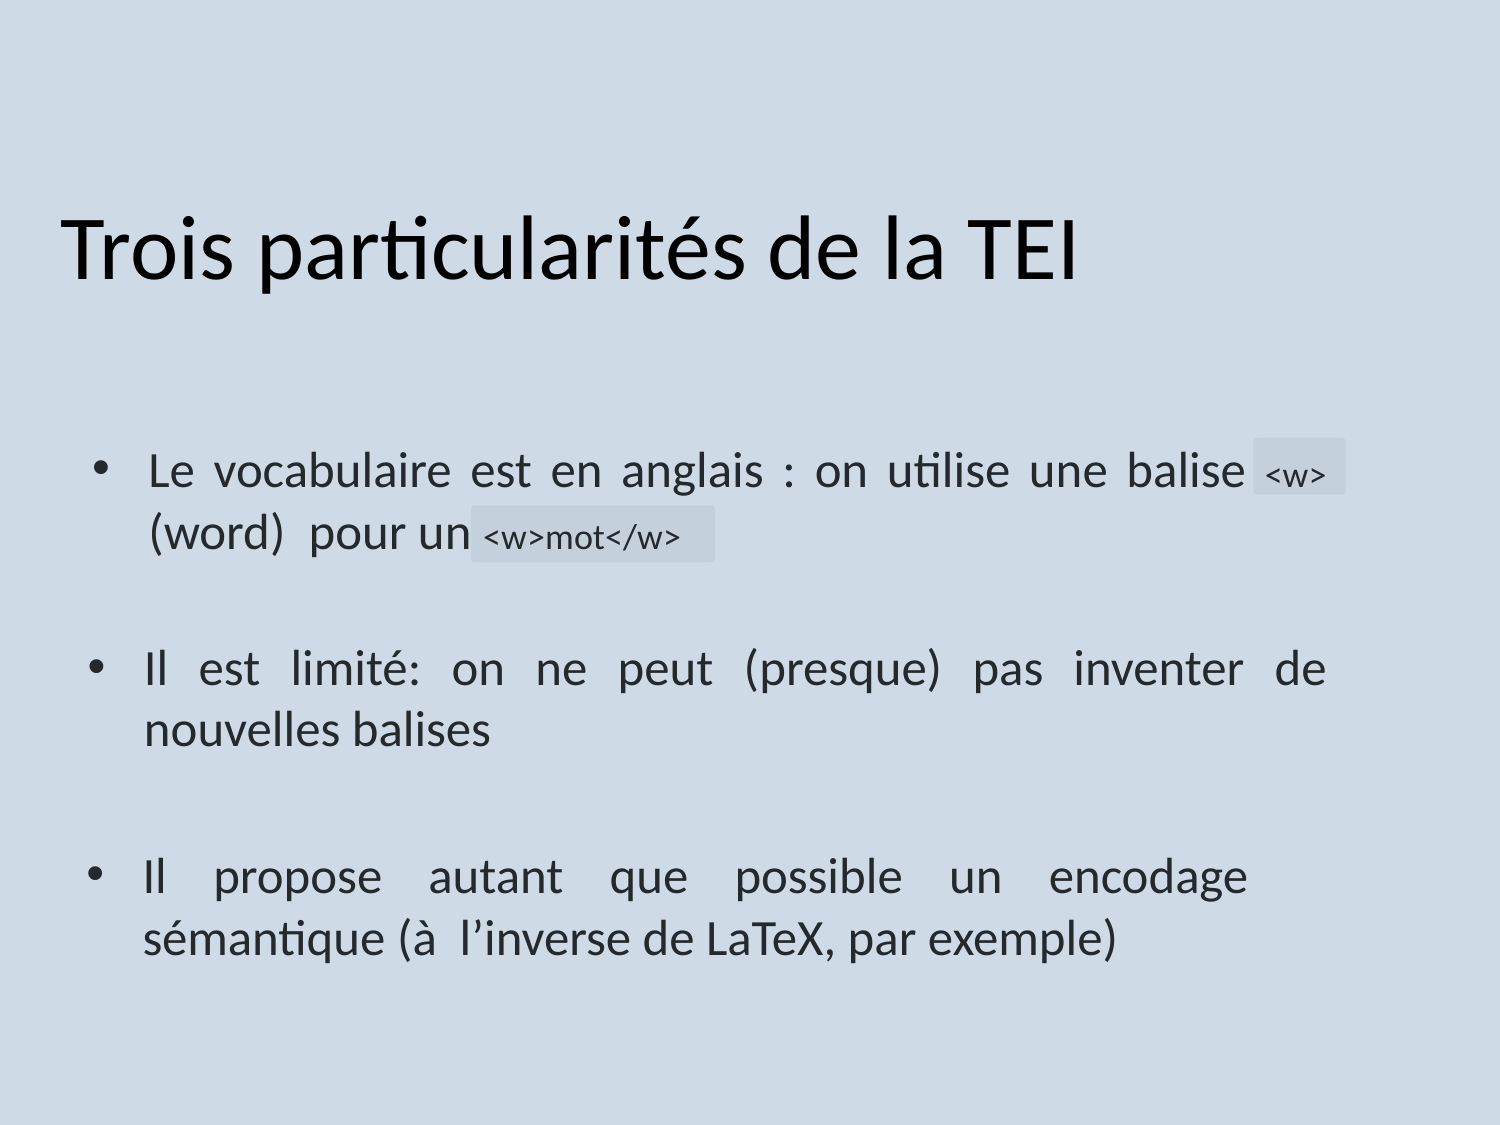

# Trois particularités de la TEI
Le vocabulaire est en anglais : on utilise une balise <w> (word)  pour un <w>mot</w>

Il est limité: on ne peut (presque) pas inventer de nouvelles balises

Il propose autant que possible un encodage sémantique (à  l’inverse de LaTeX, par exemple)